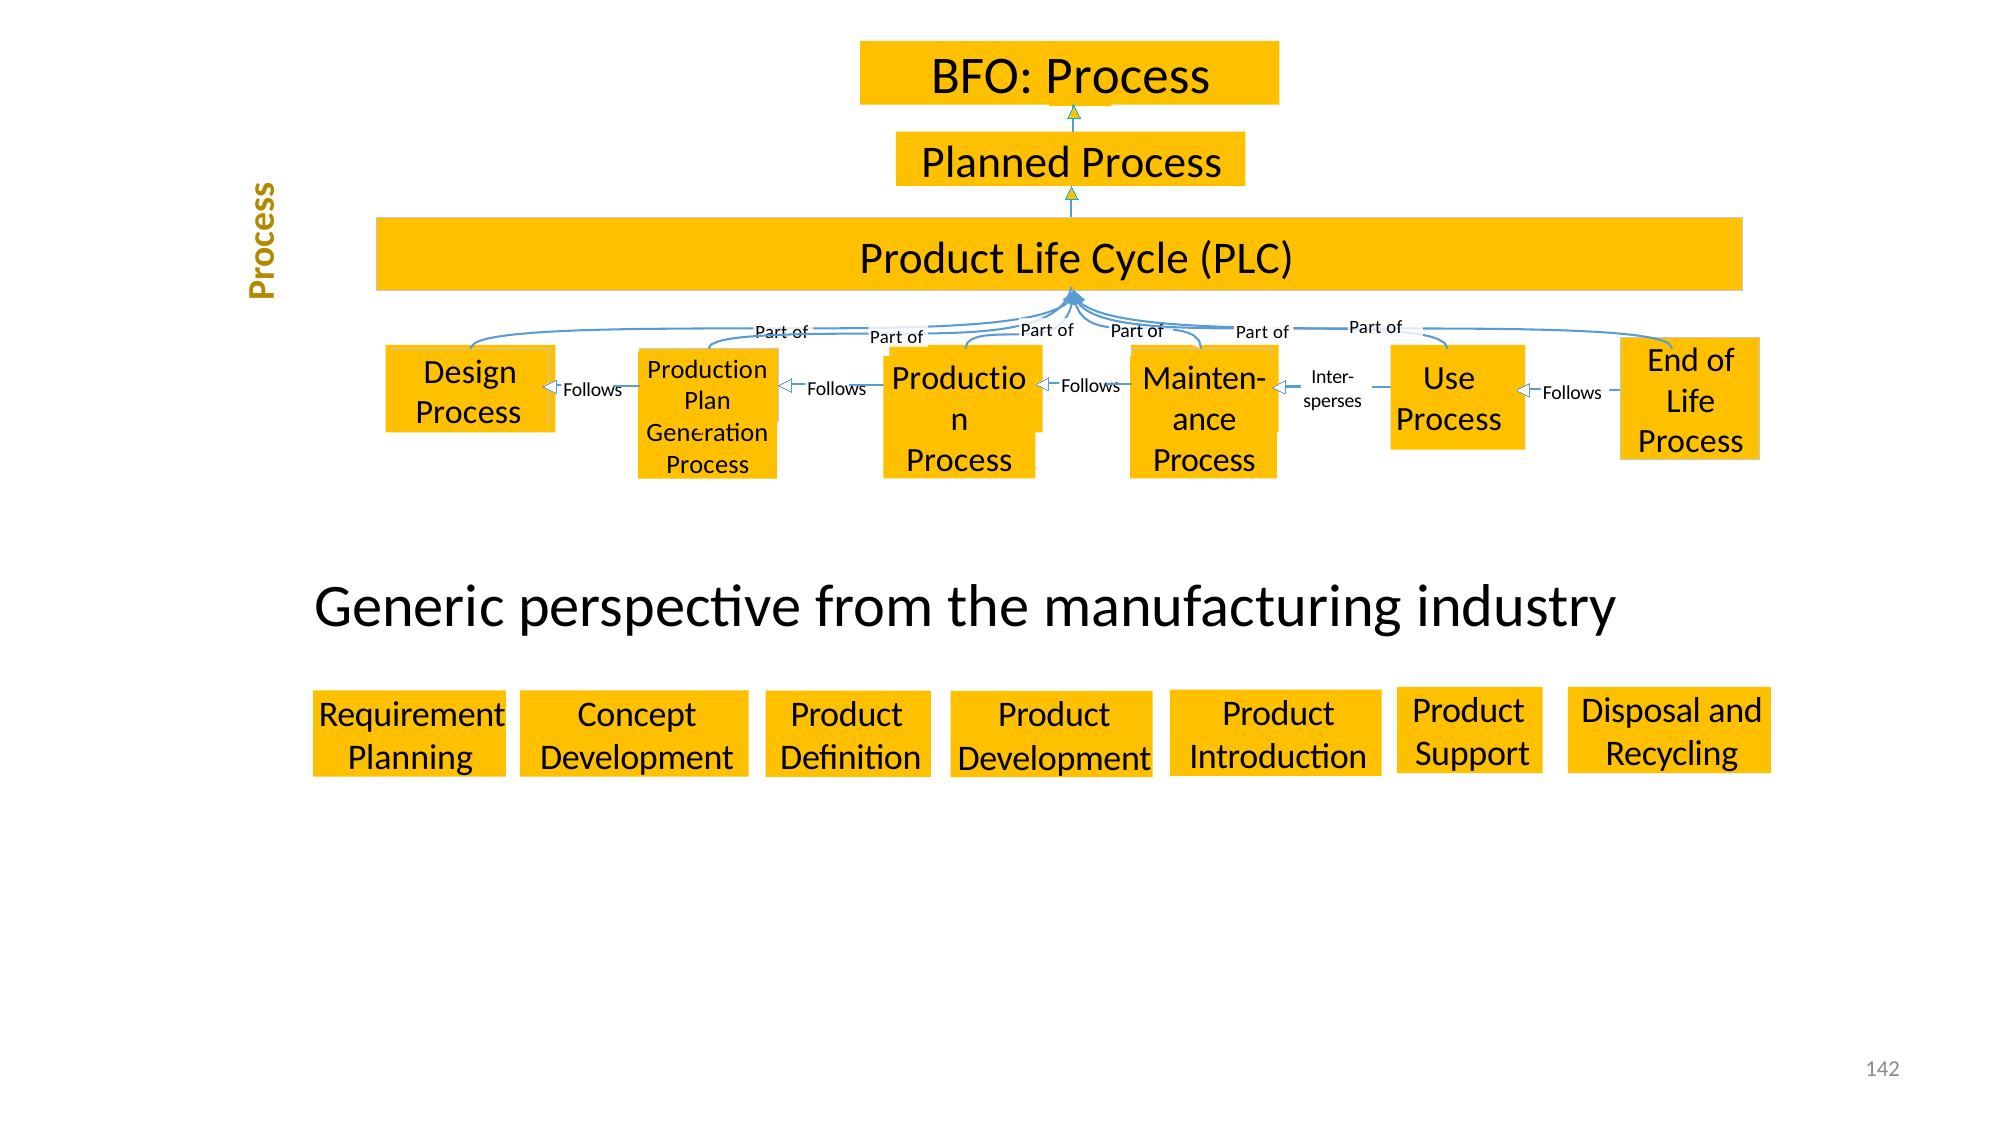

BFO: Process

Process

Planned Process

Process

Product Life Cycle (PLC)

Part of
Part of
Part of
Part of
Part of
Part of
End of Life Process

Design
Process
Production Plan
Generation Process
Use
Process
Mainten-ance Process
Production
Process

Inter-
sperses
Follows
Follows
Follows

Follows

Generic perspective from the manufacturing industry
Product
Support
Disposal and Recycling
Product Introduction
Requirement
Planning
Concept Development
Product
Definition
Product Development
142